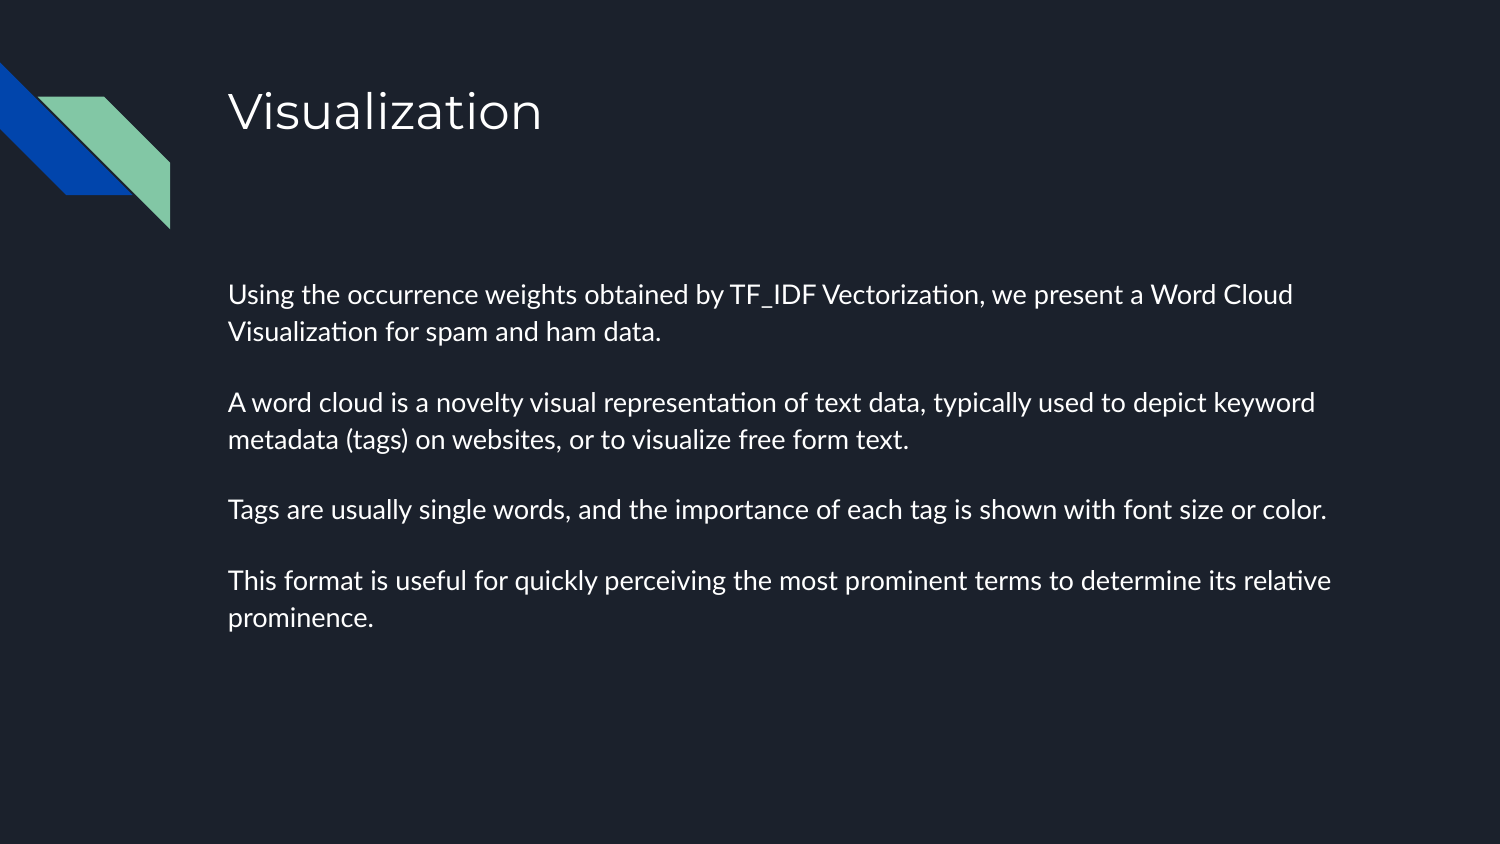

# Visualization
Using the occurrence weights obtained by TF_IDF Vectorization, we present a Word Cloud Visualization for spam and ham data.
A word cloud is a novelty visual representation of text data, typically used to depict keyword metadata (tags) on websites, or to visualize free form text.
Tags are usually single words, and the importance of each tag is shown with font size or color.
This format is useful for quickly perceiving the most prominent terms to determine its relative prominence.